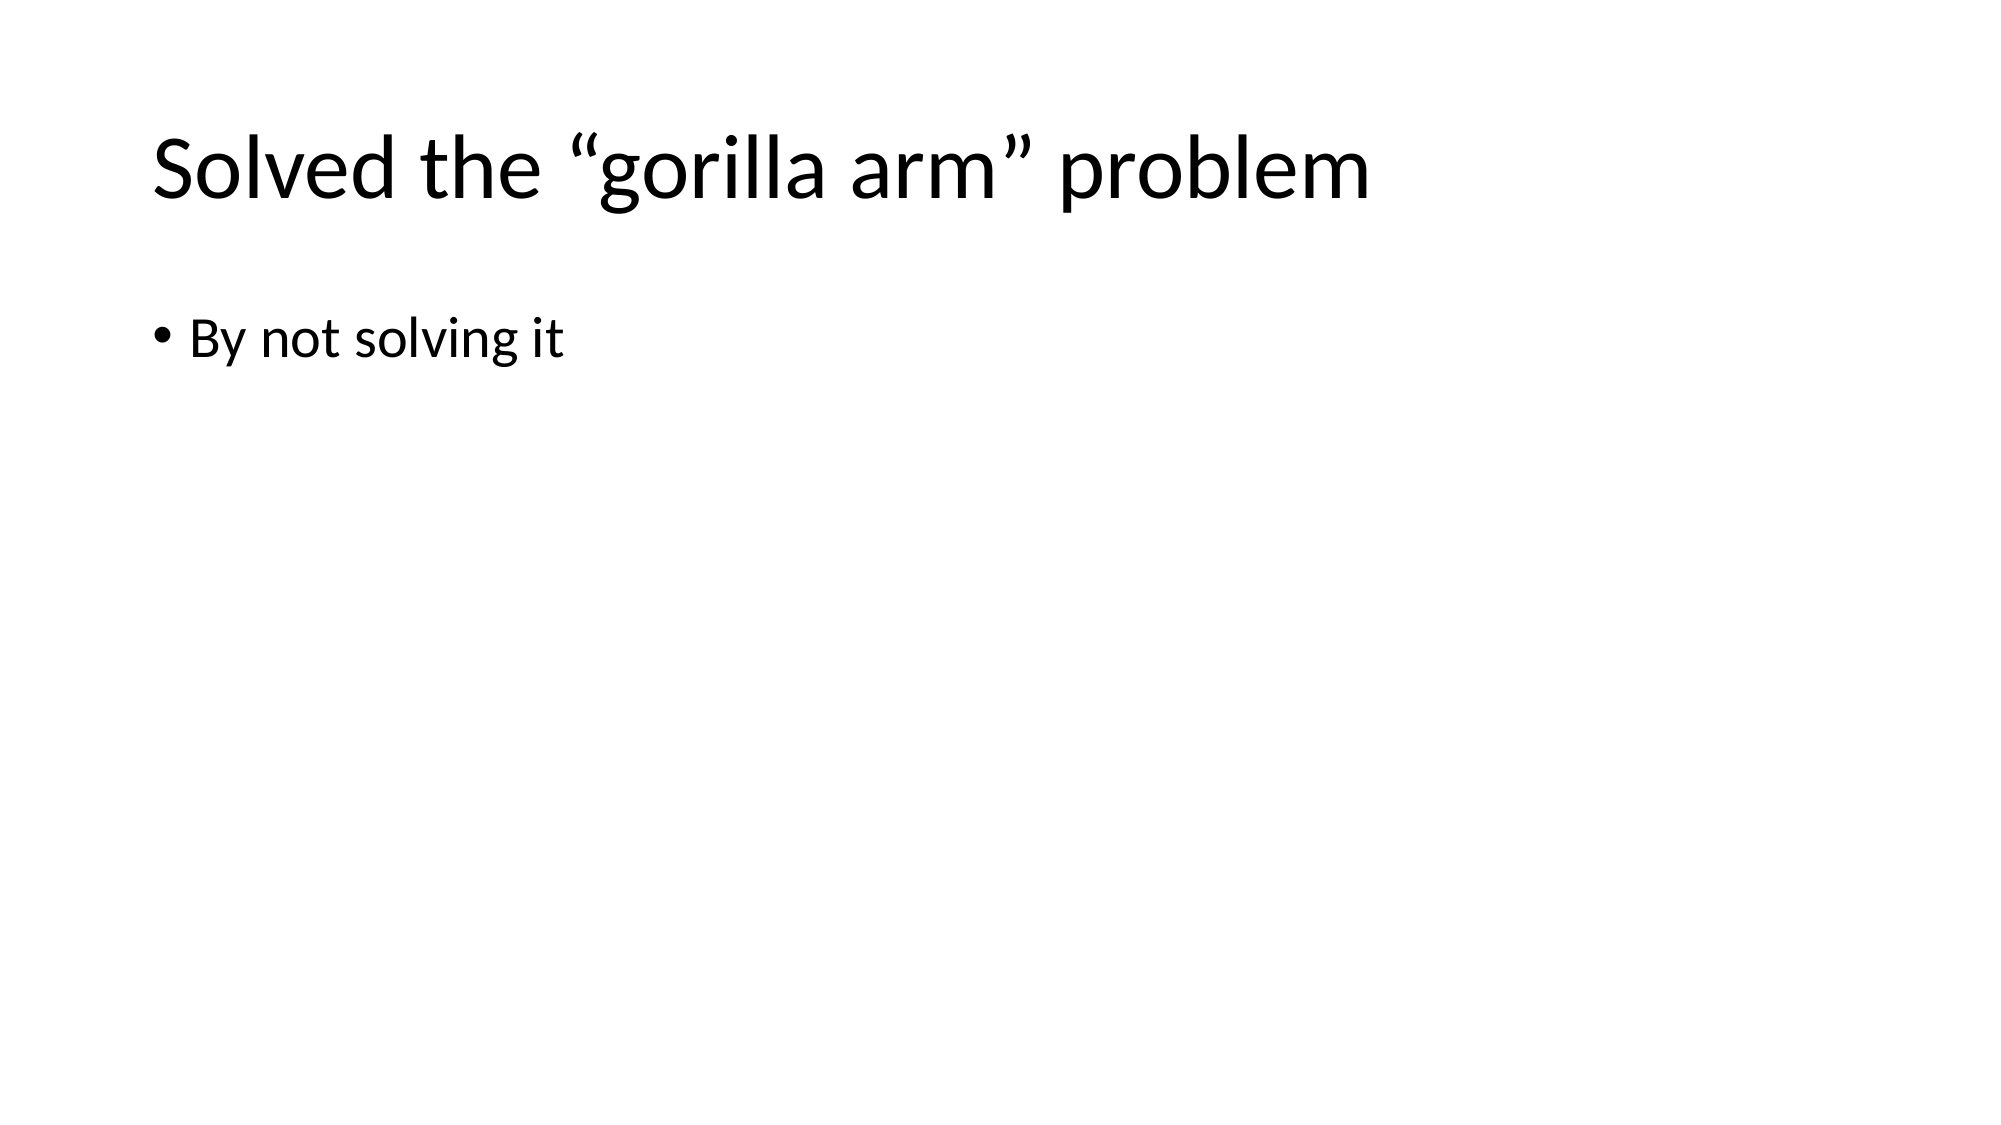

# Solved the “gorilla arm” problem
By not solving it